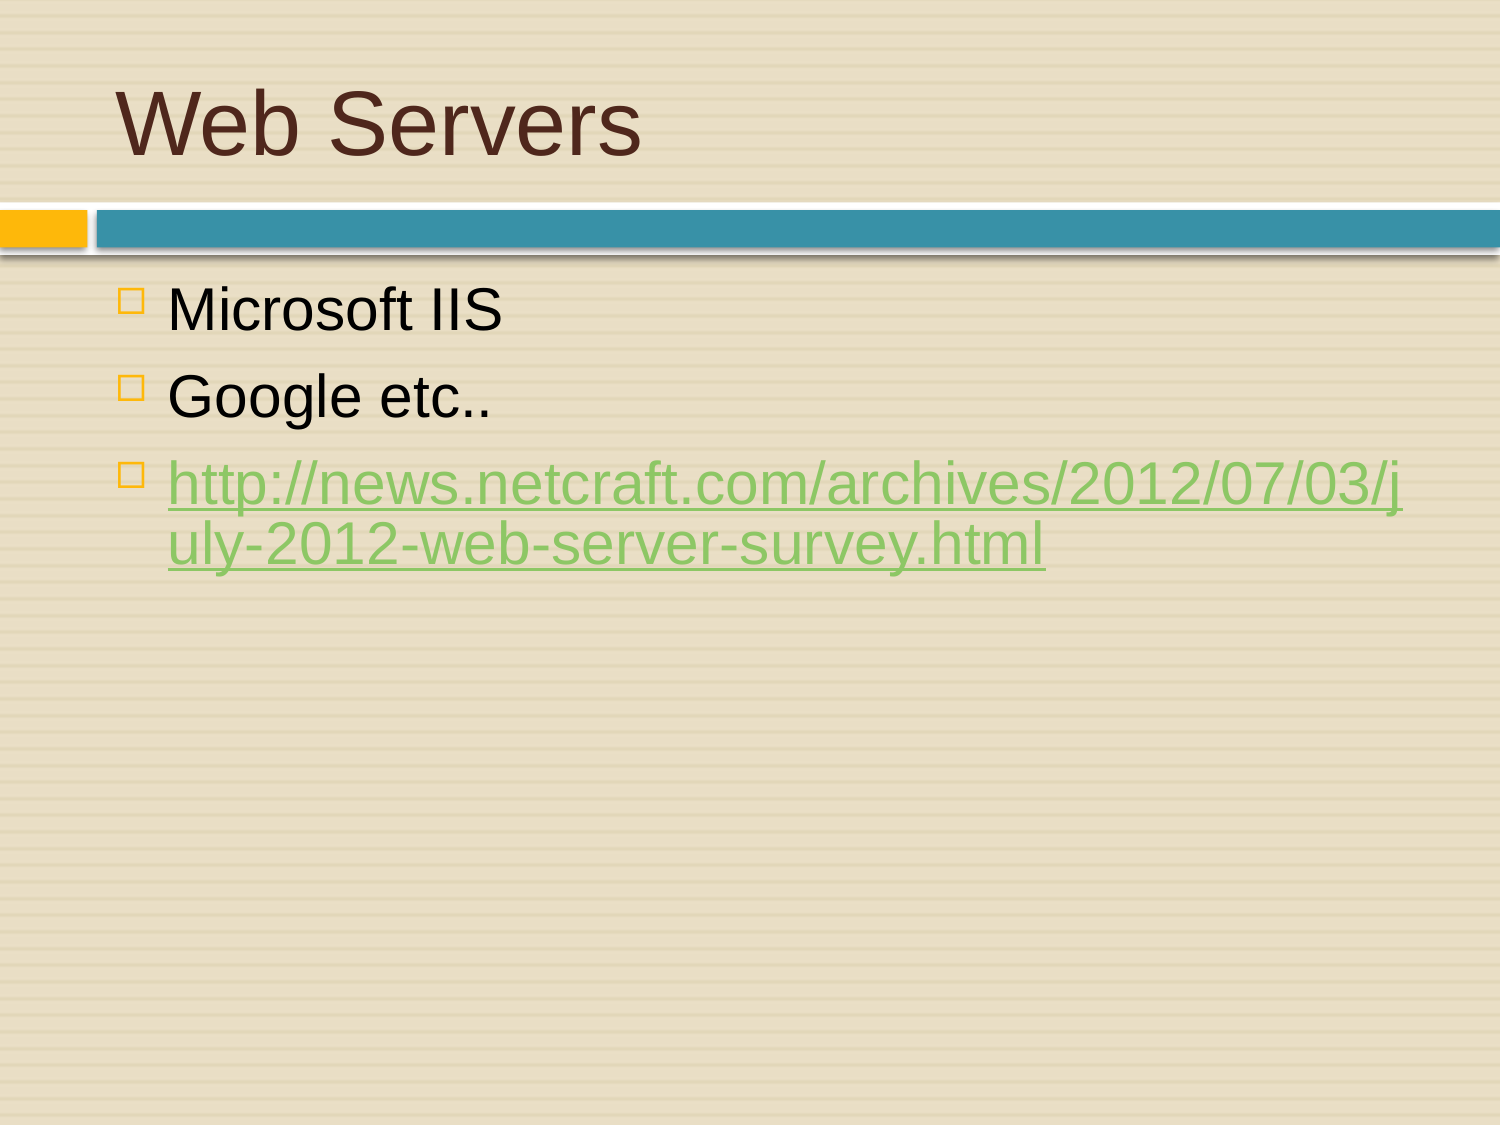

# Web Servers
Microsoft IIS
Google etc..
http://news.netcraft.com/archives/2012/07/03/july-2012-web-server-survey.html